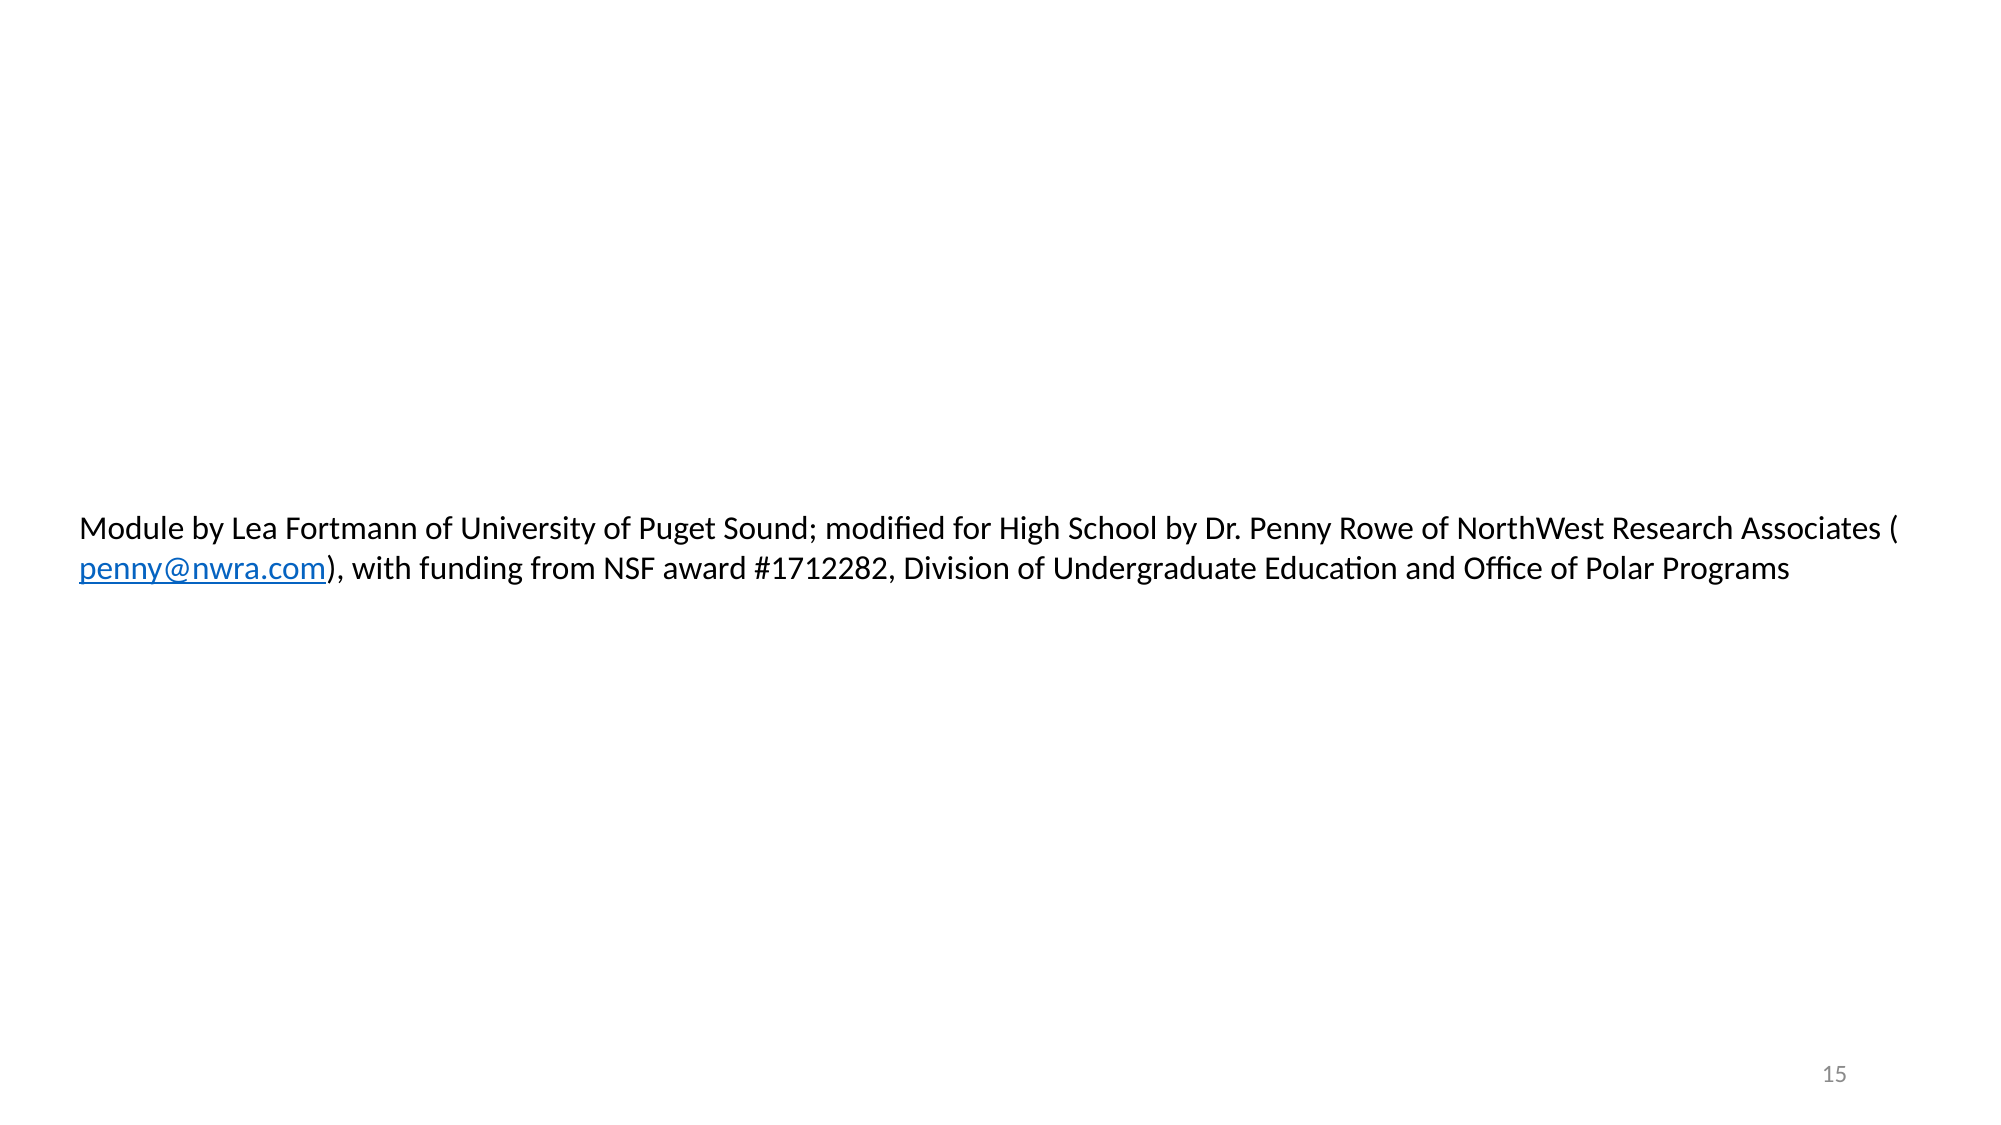

#
Module by Lea Fortmann of University of Puget Sound; modified for High School by Dr. Penny Rowe of NorthWest Research Associates (penny@nwra.com), with funding from NSF award #1712282, Division of Undergraduate Education and Office of Polar Programs
15